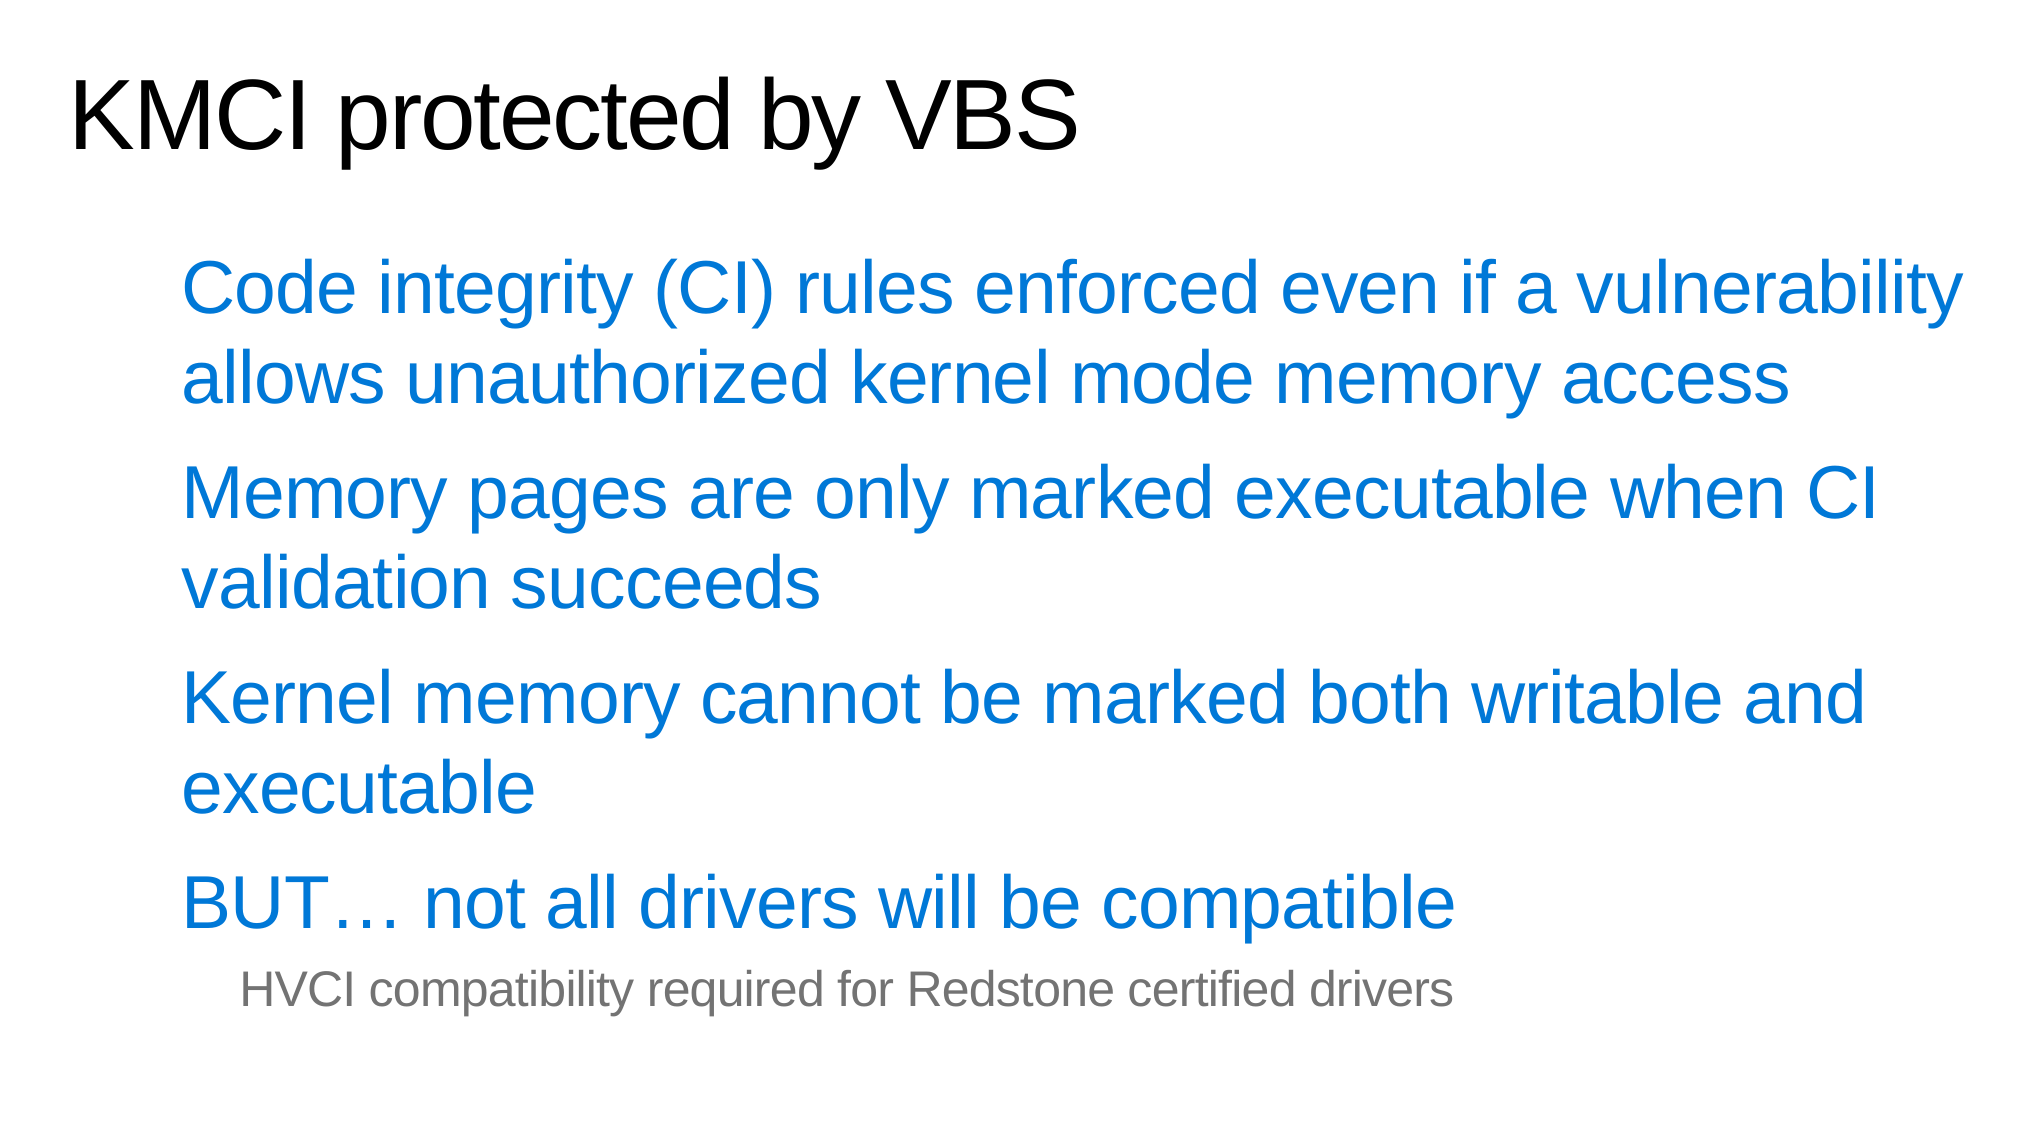

# KMCI protected by VBS
Code integrity (CI) rules enforced even if a vulnerability allows unauthorized kernel mode memory access
Memory pages are only marked executable when CI validation succeeds
Kernel memory cannot be marked both writable and executable
BUT… not all drivers will be compatible
HVCI compatibility required for Redstone certified drivers